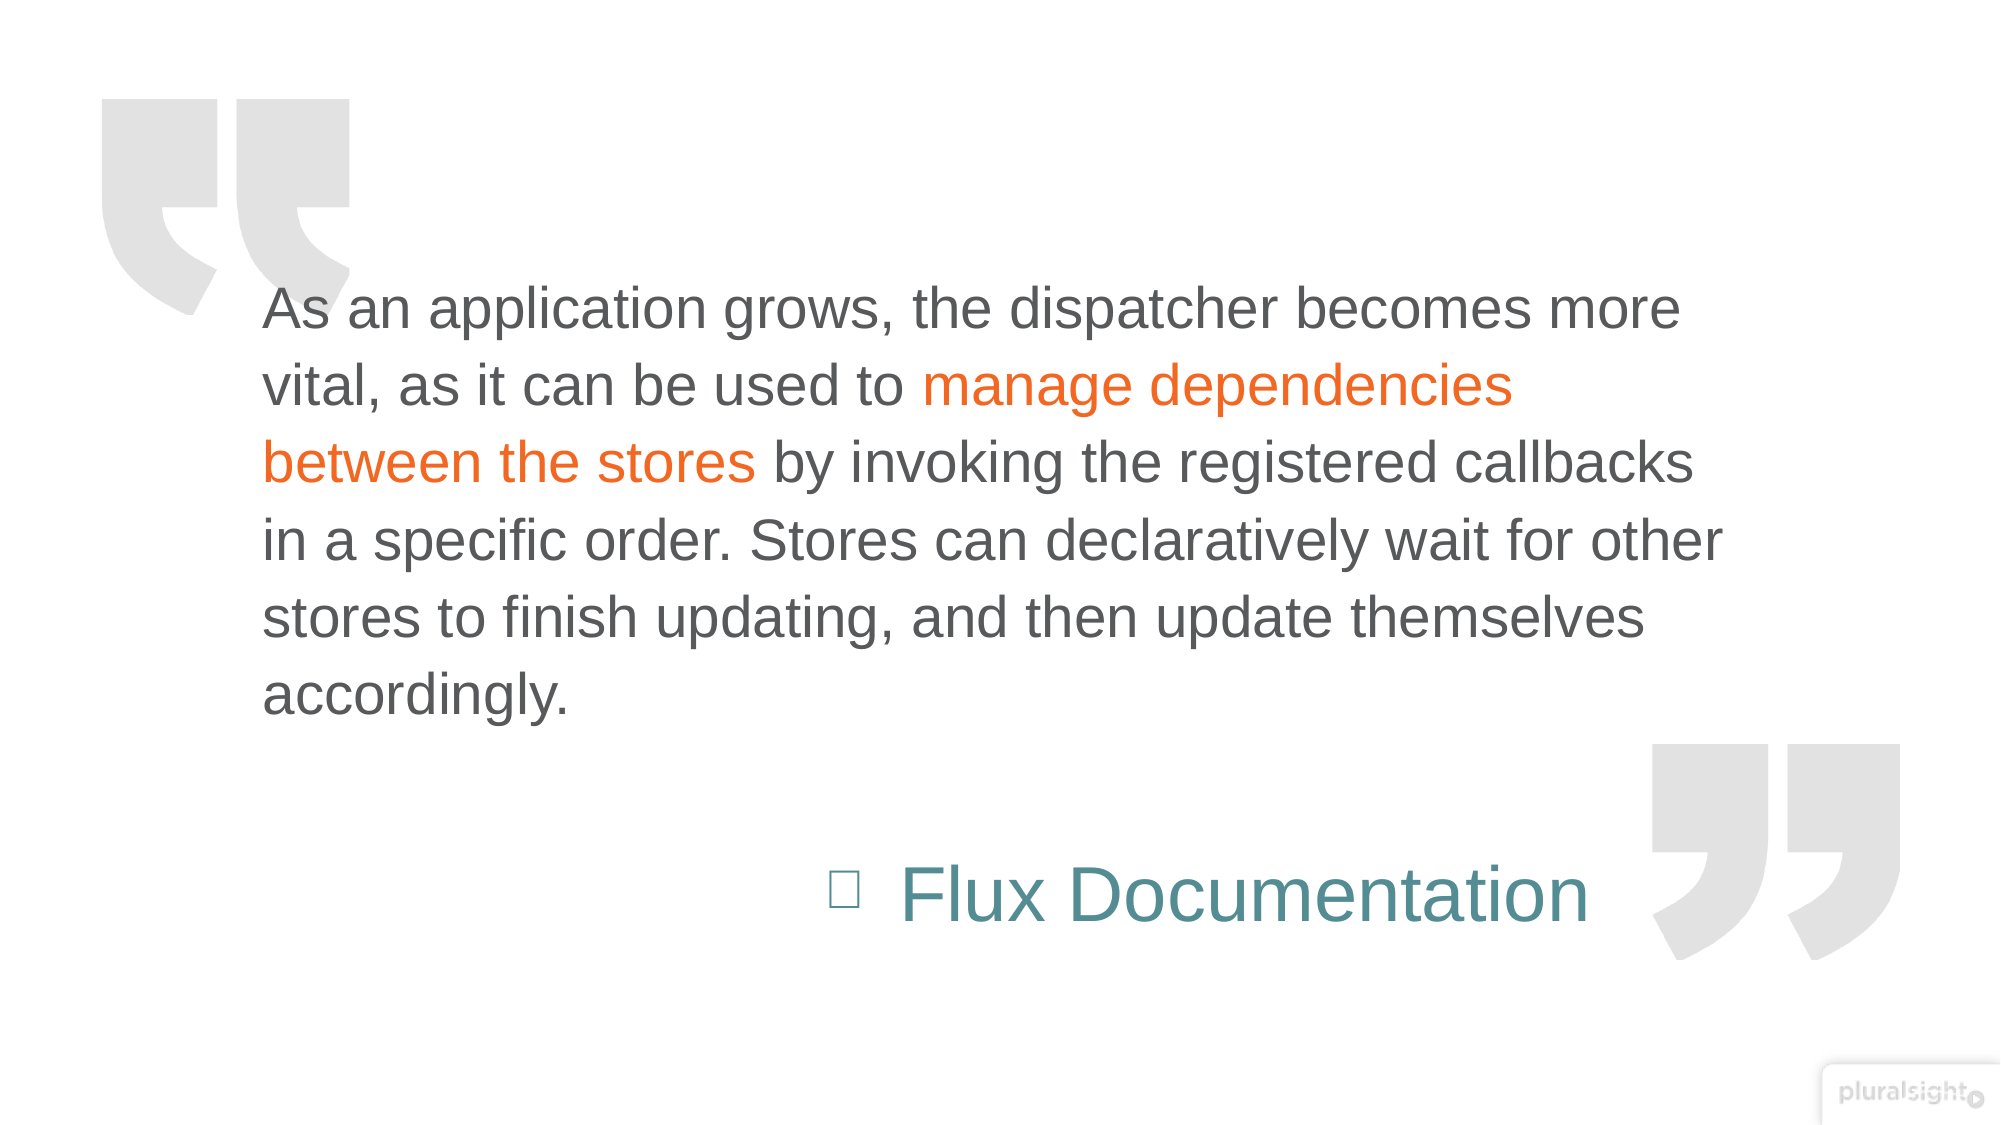

# As an application grows, the dispatcher becomes more vital, as it can be used to manage dependencies between the stores by invoking the registered callbacks in a specific order. Stores can declaratively wait for other stores to finish updating, and then update themselves accordingly.
Flux Documentation